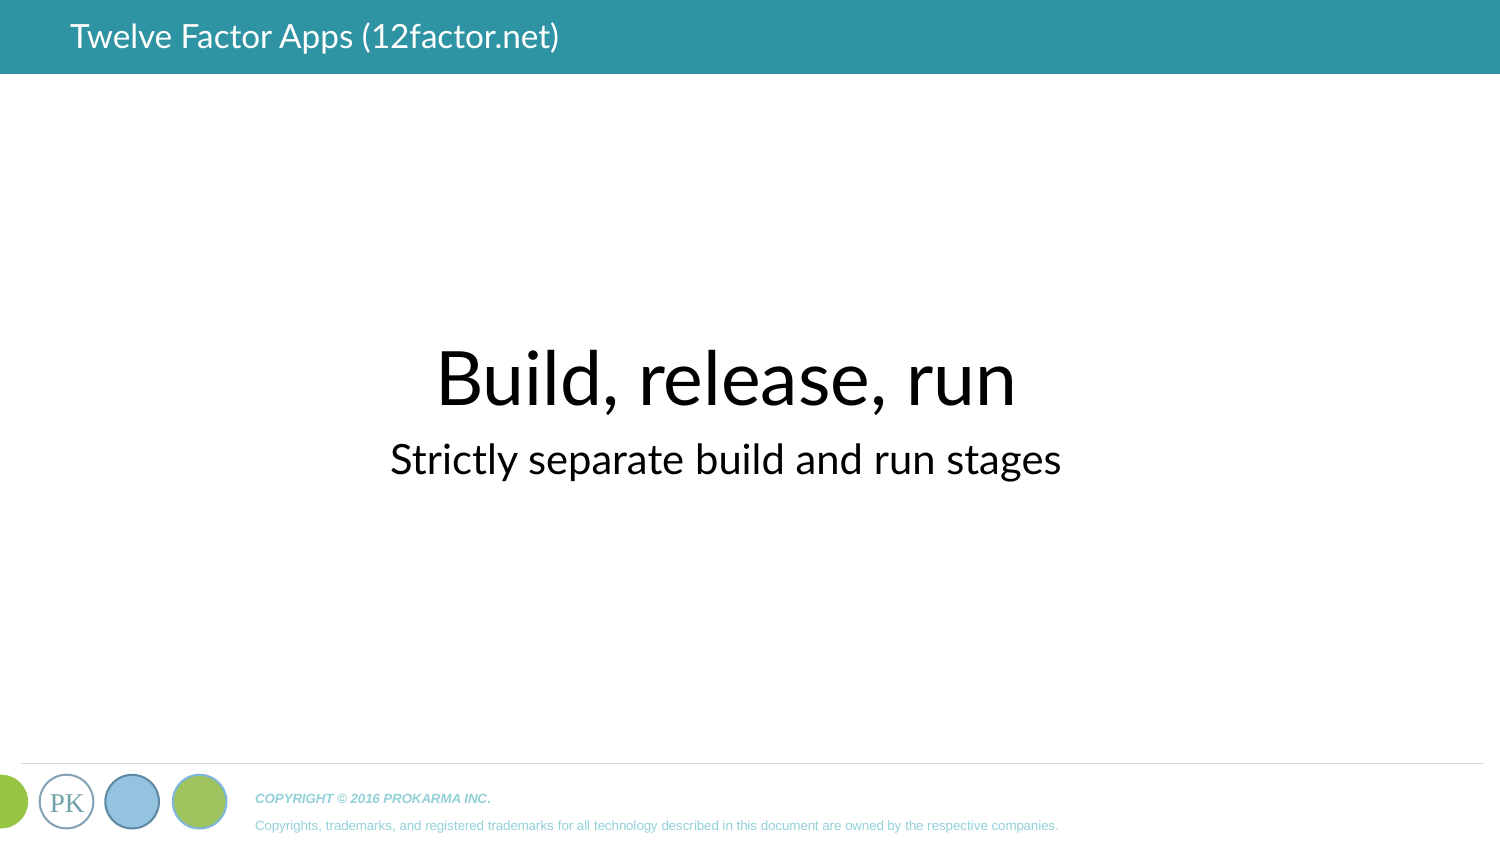

# Twelve Factor Apps (12factor.net)

Build, release, run
Strictly separate build and run stages